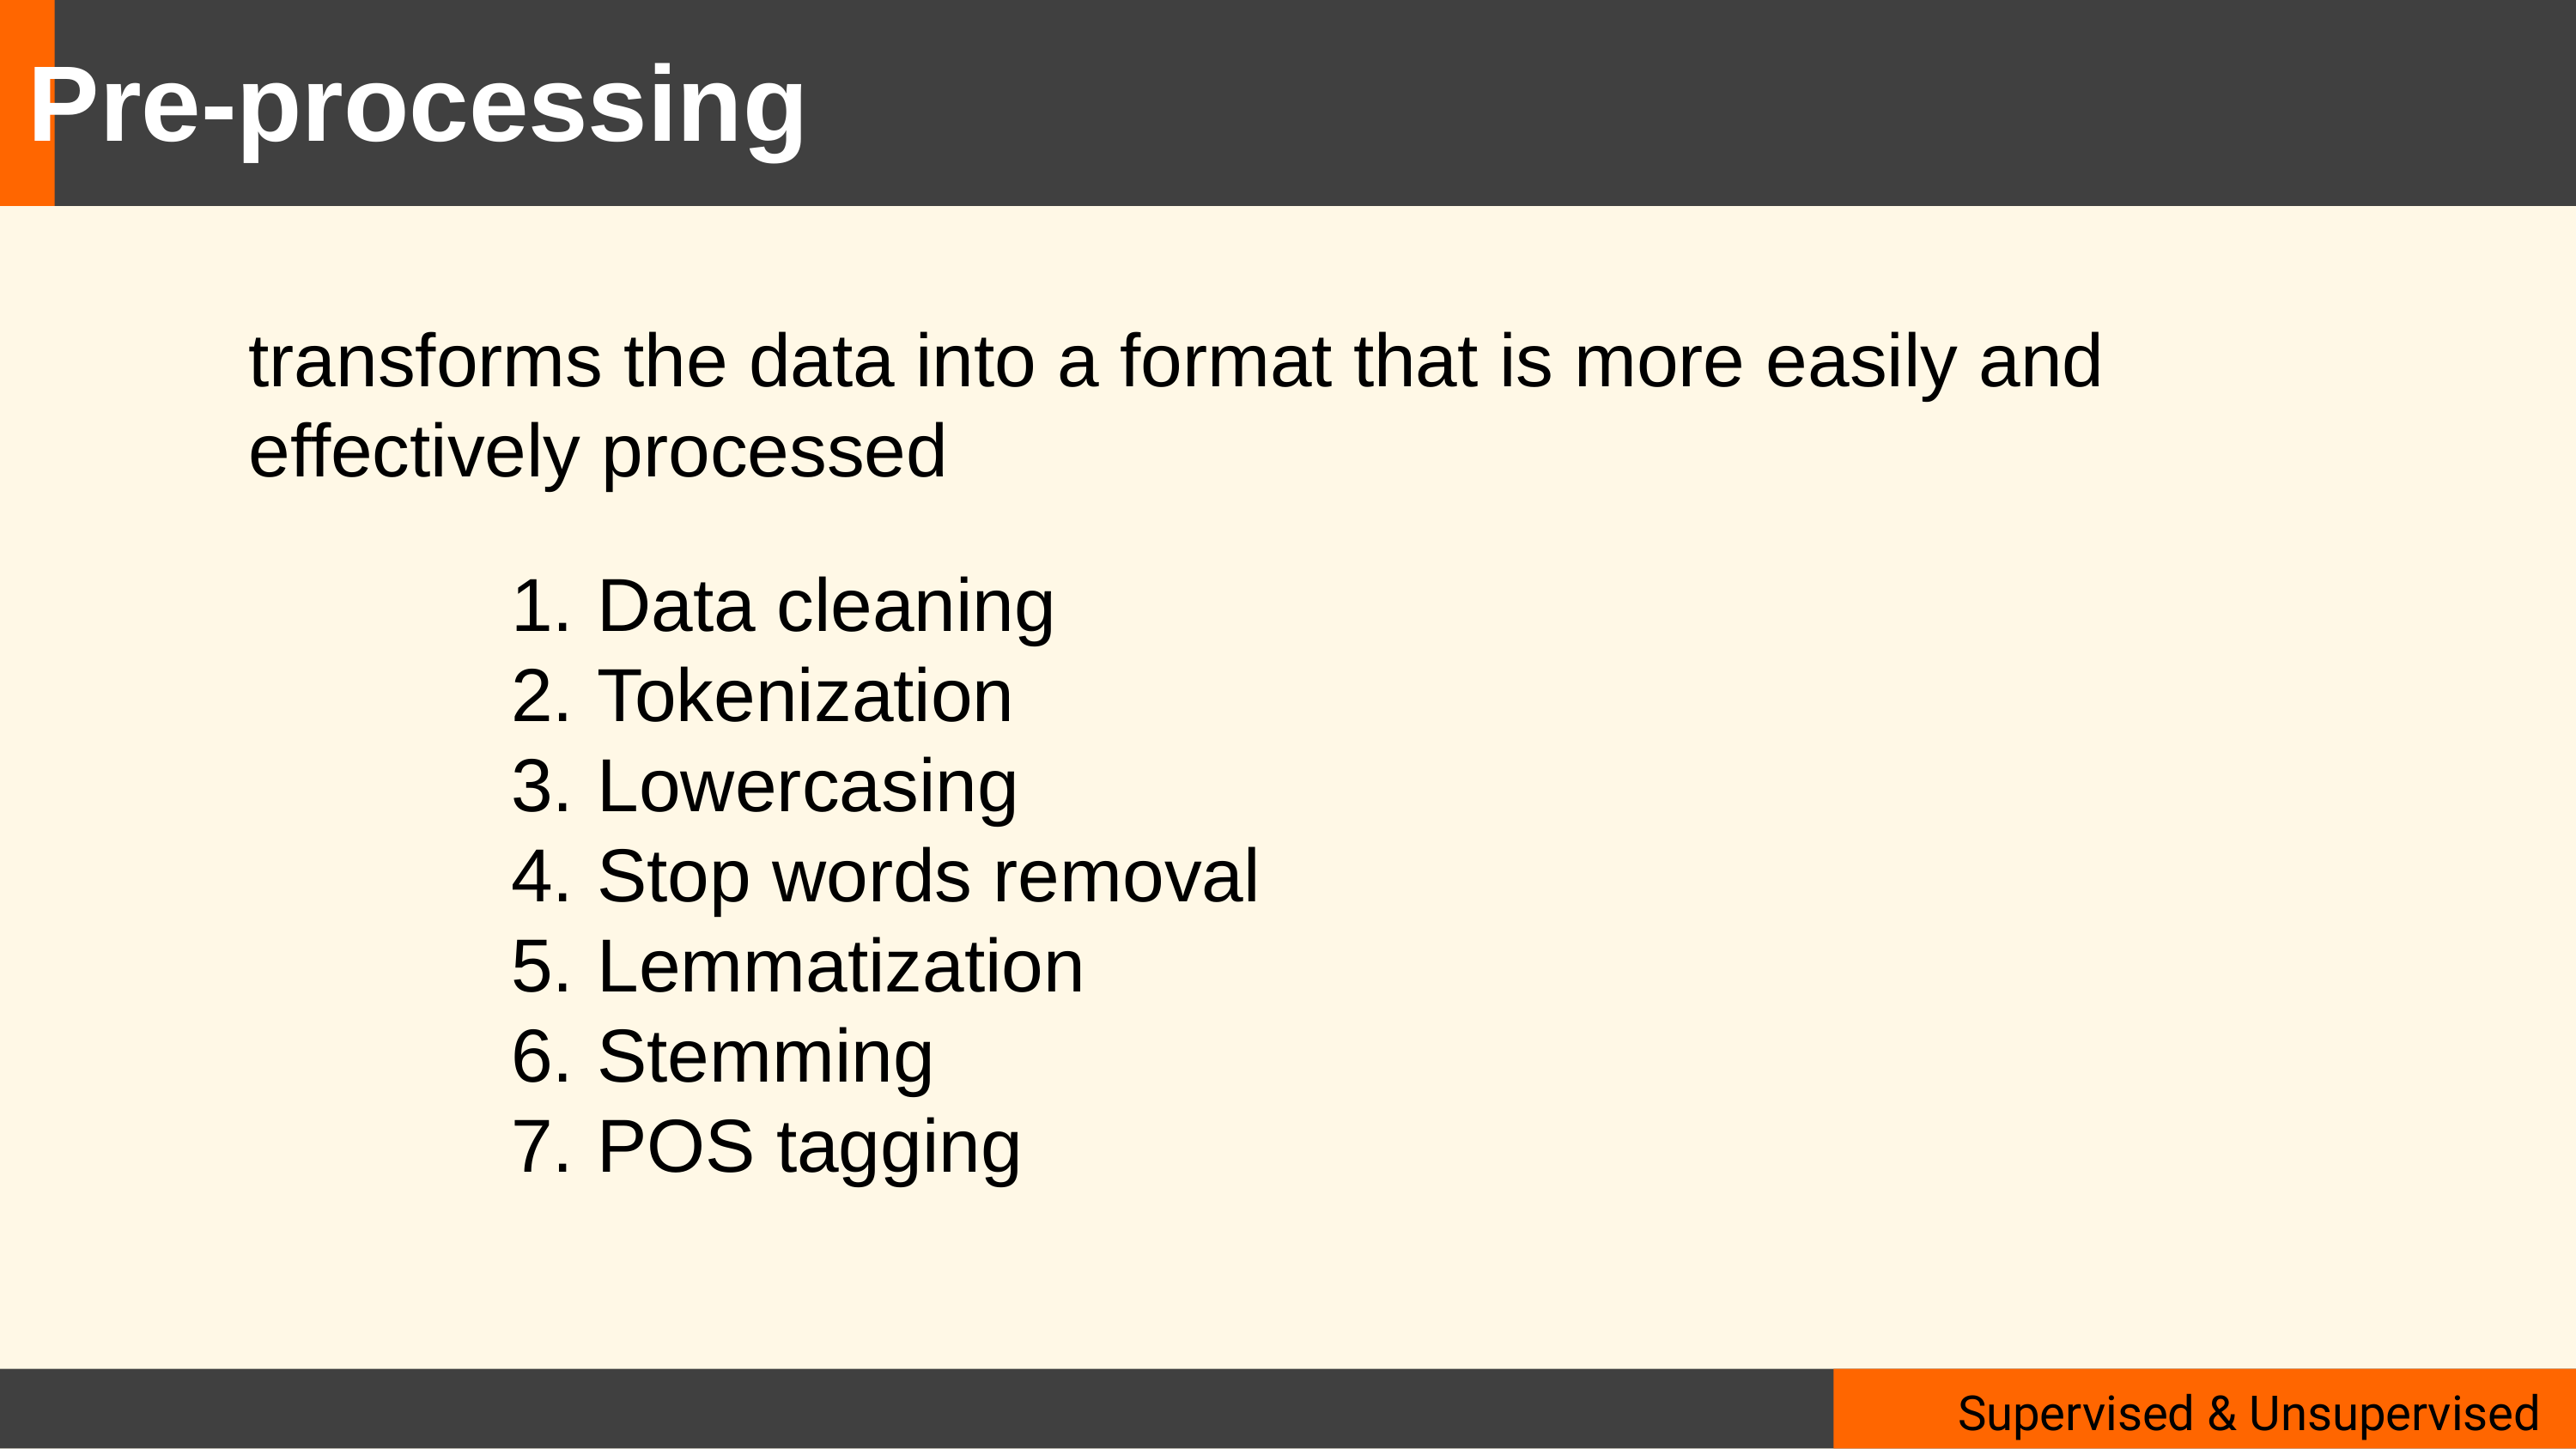

Pre-processing
transforms the data into a format that is more easily and
effectively processed

Data cleaning
Tokenization
Lowercasing
Stop words removal
Lemmatization
Stemming
POS tagging
Supervised & Unsupervised